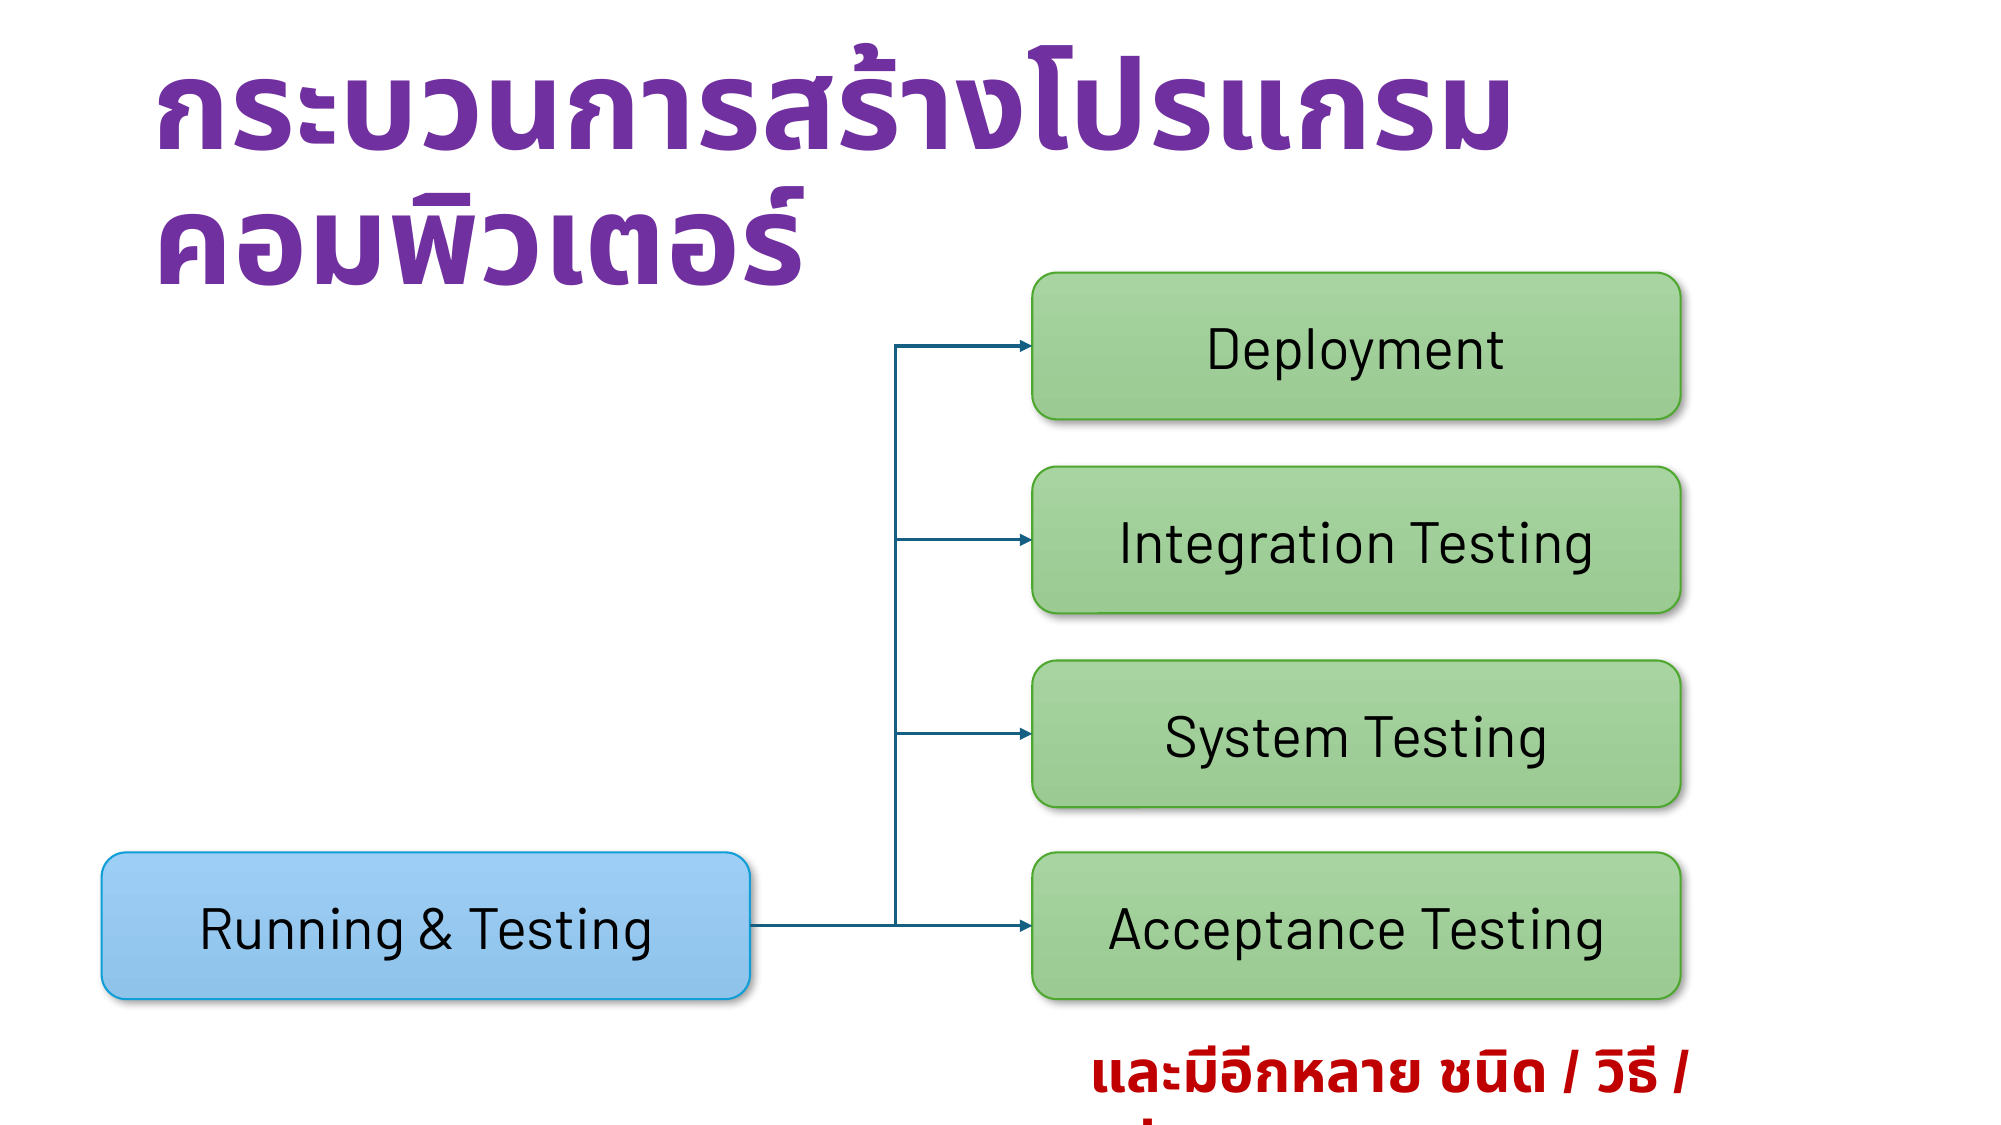

# กระบวนการสร้างโปรแกรมคอมพิวเตอร์
Deployment
Integration Testing
System Testing
Acceptance Testing
Running & Testing
และมีอีกหลาย ชนิด / วิธี / รูปแบบ